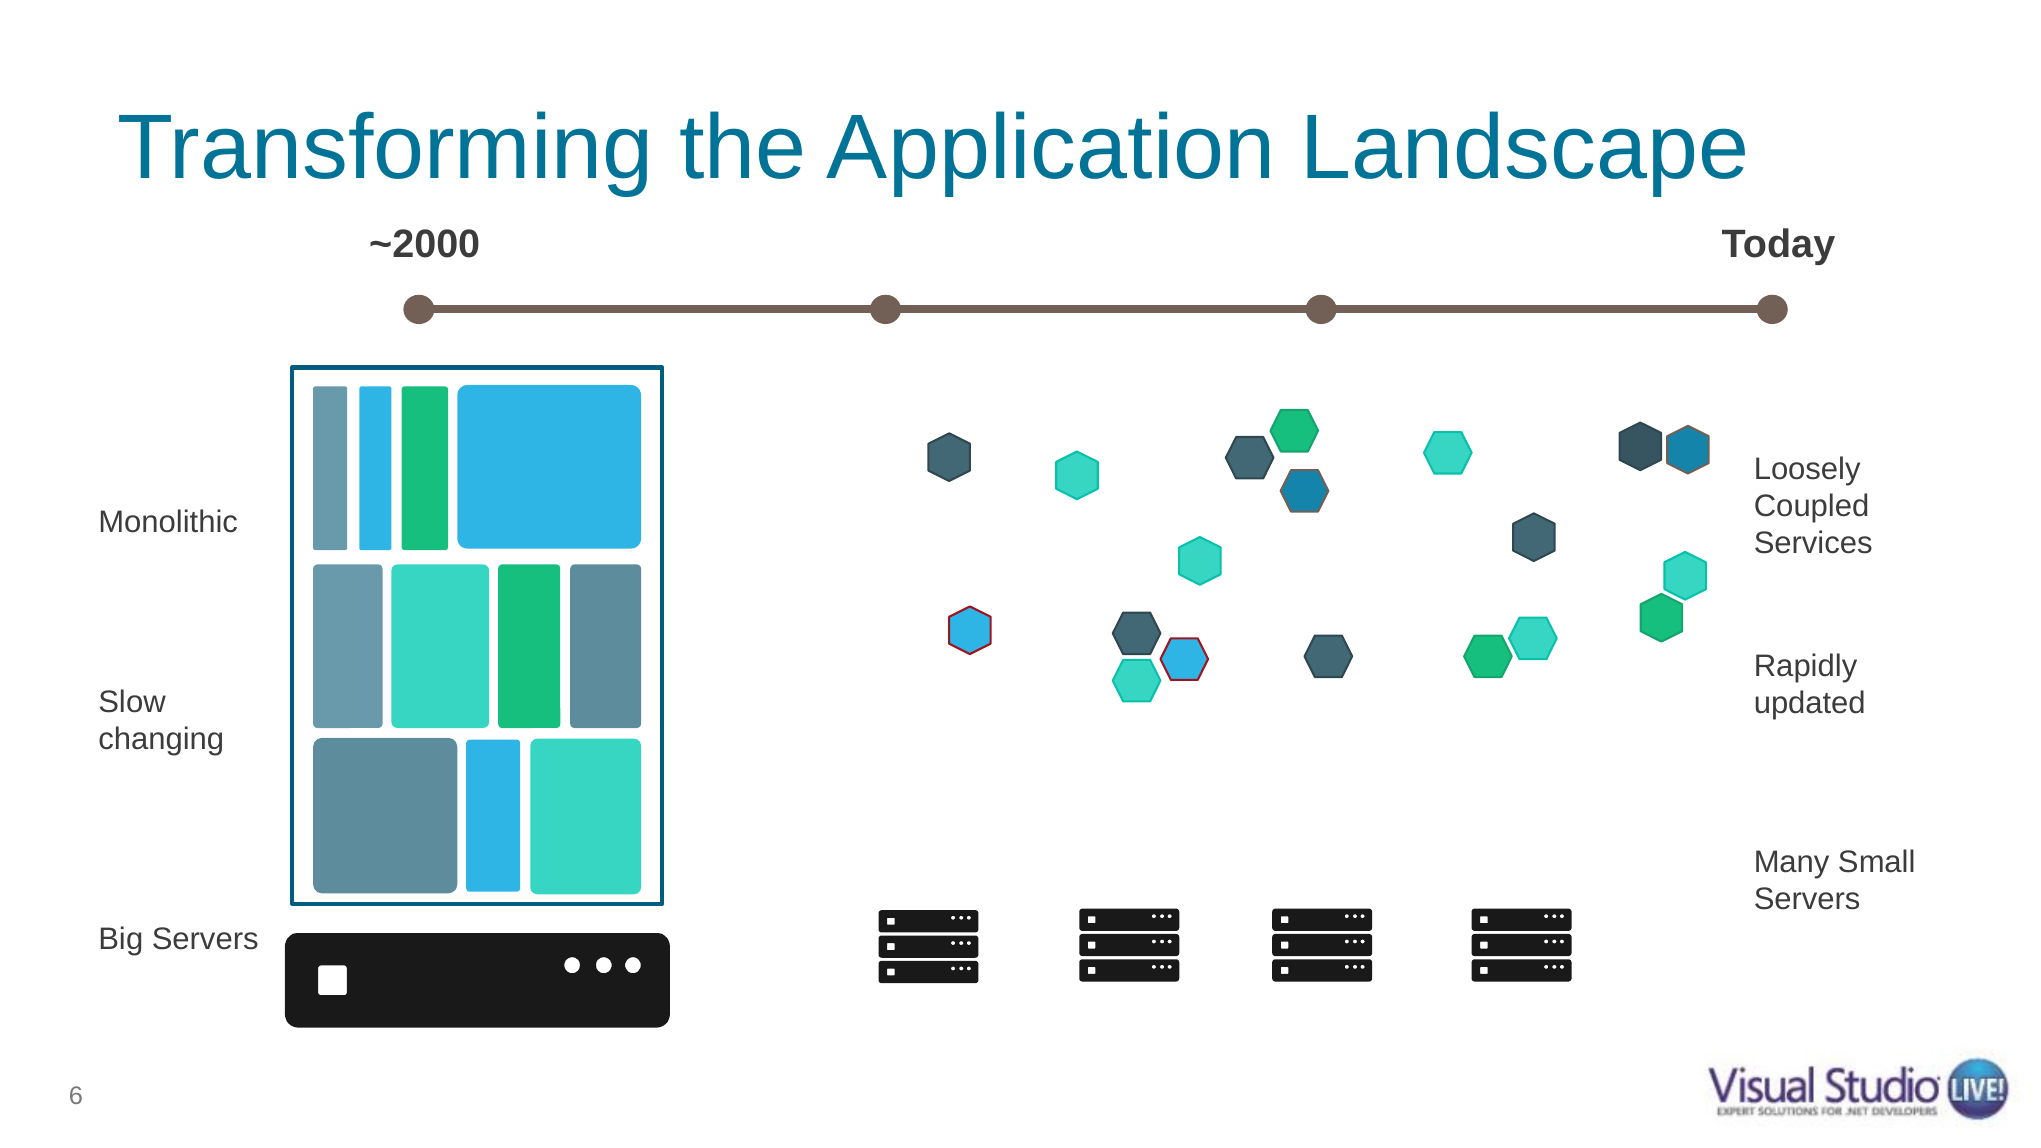

# Transforming the Application Landscape
Today
~2000

Loosely Coupled Services

Monolithic

Rapidly updated

Slow changing

Many Small Servers

Big Servers

6